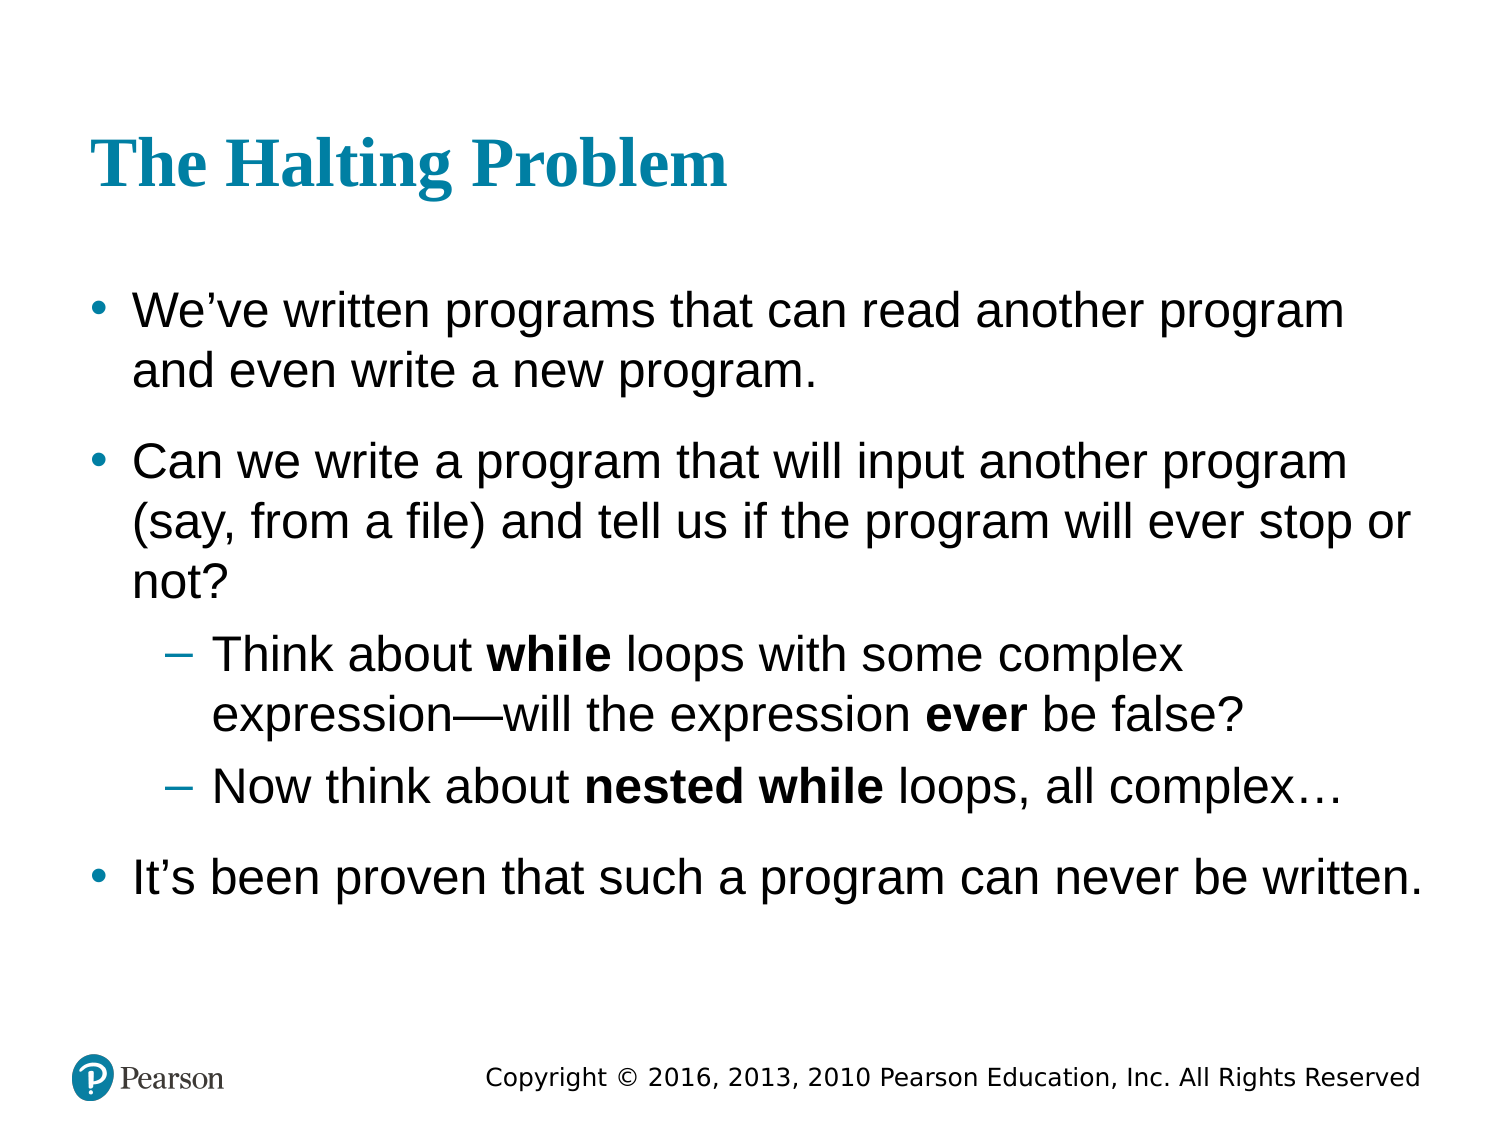

# The Halting Problem
We’ve written programs that can read another program and even write a new program.
Can we write a program that will input another program (say, from a file) and tell us if the program will ever stop or not?
Think about while loops with some complex expression—will the expression ever be false?
Now think about nested while loops, all complex…
It’s been proven that such a program can never be written.